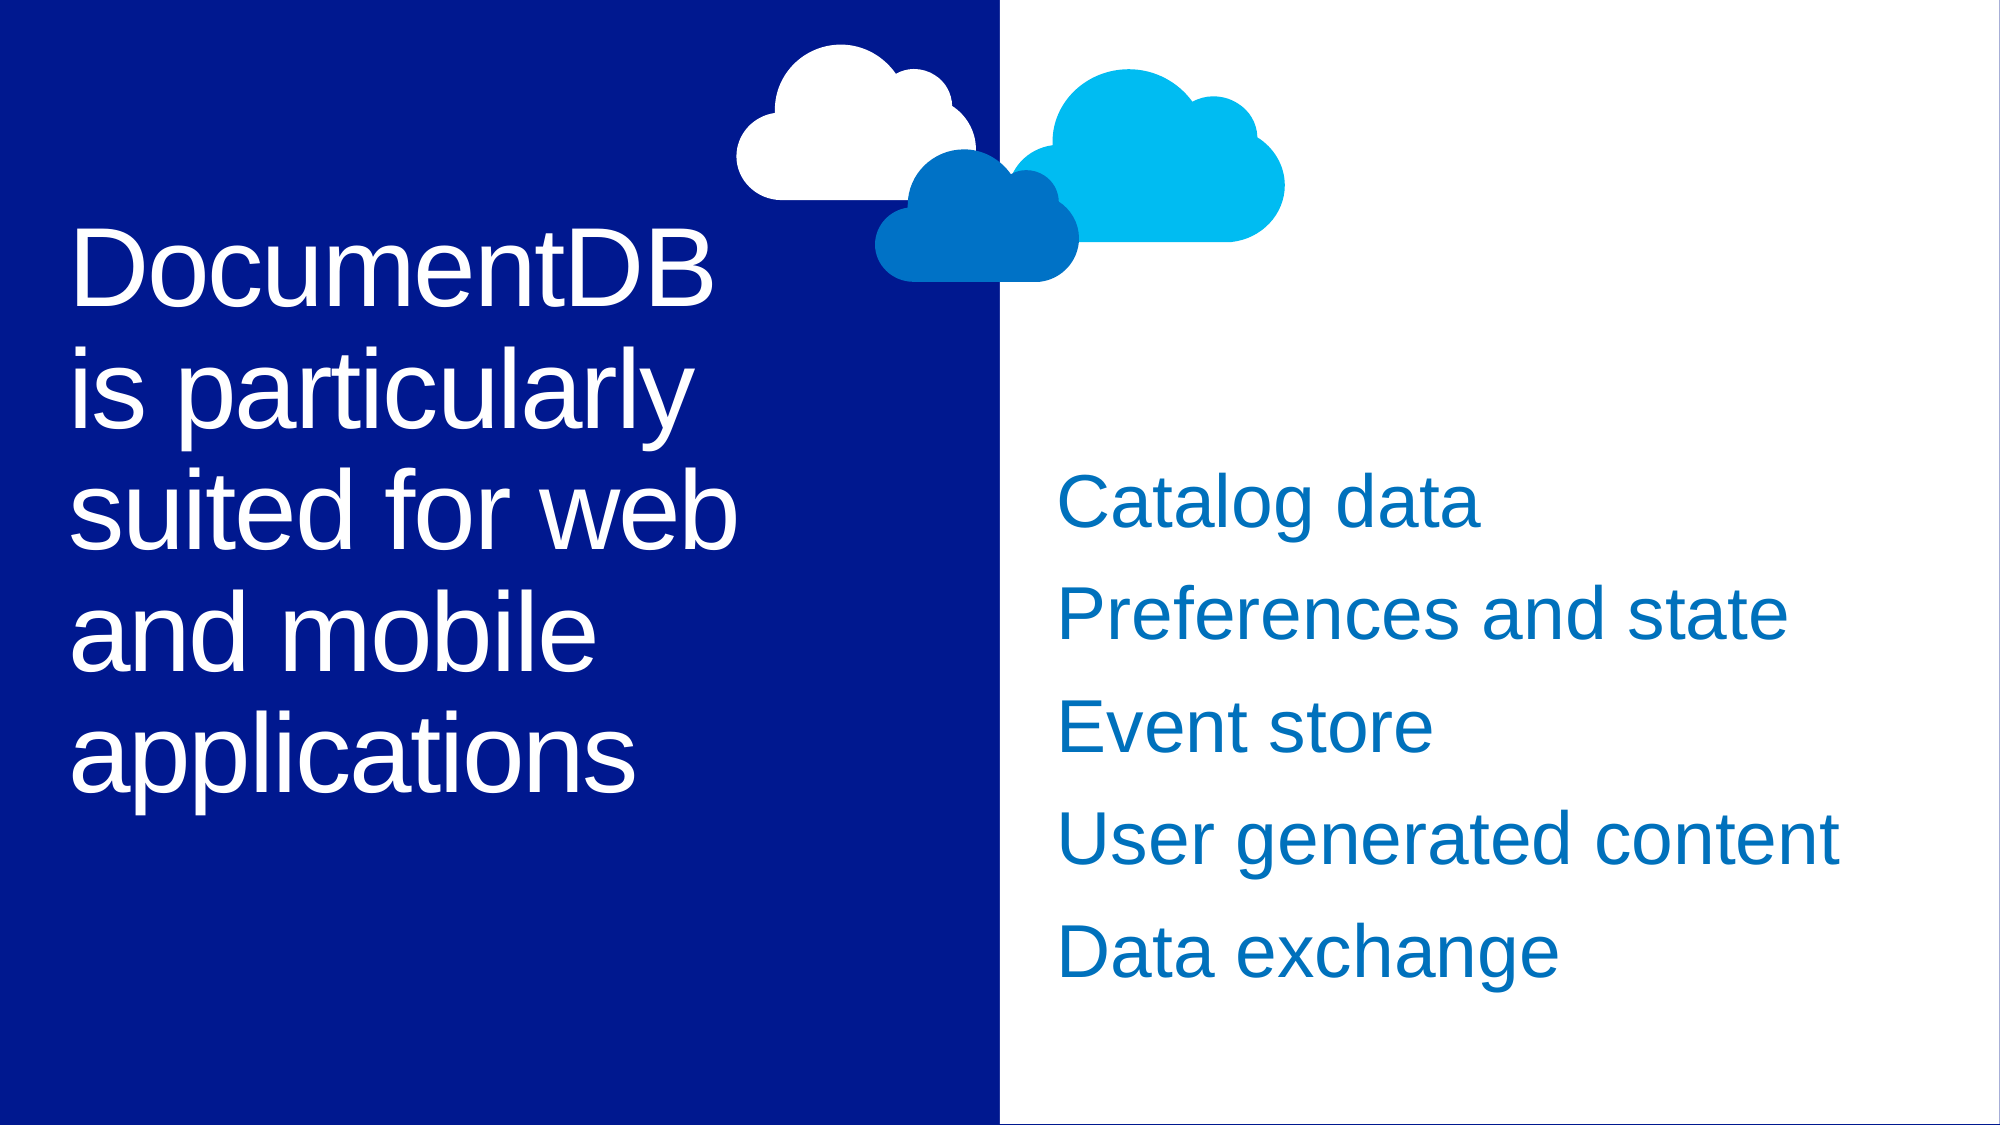

# DocumentDB is particularly suited for web and mobile applications
Catalog data
Preferences and state
Event store
User generated content
Data exchange